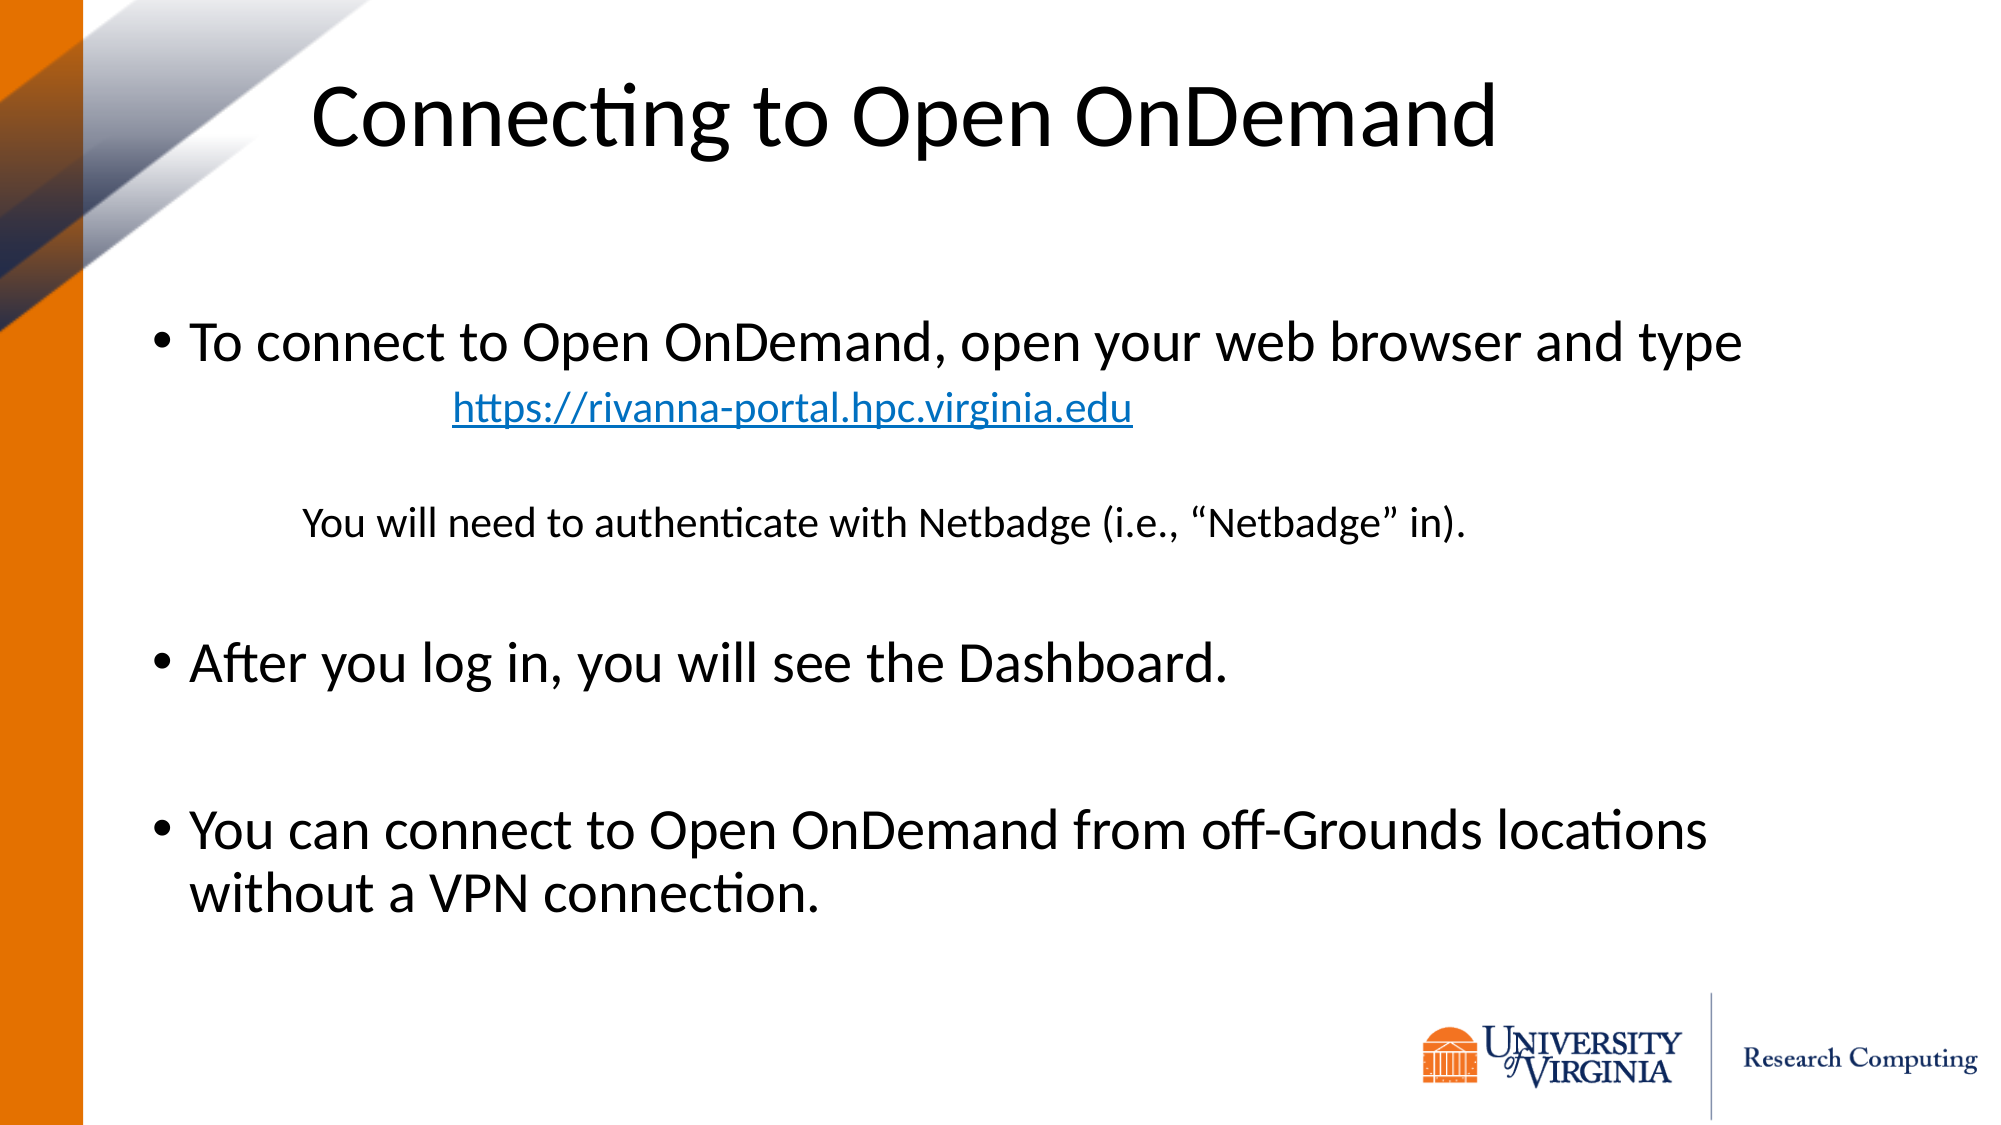

# Connecting to Open OnDemand
To connect to Open OnDemand, open your web browser and type
	https://rivanna-portal.hpc.virginia.edu

You will need to authenticate with Netbadge (i.e., “Netbadge” in).

After you log in, you will see the Dashboard.

You can connect to Open OnDemand from off-Grounds locations without a VPN connection.